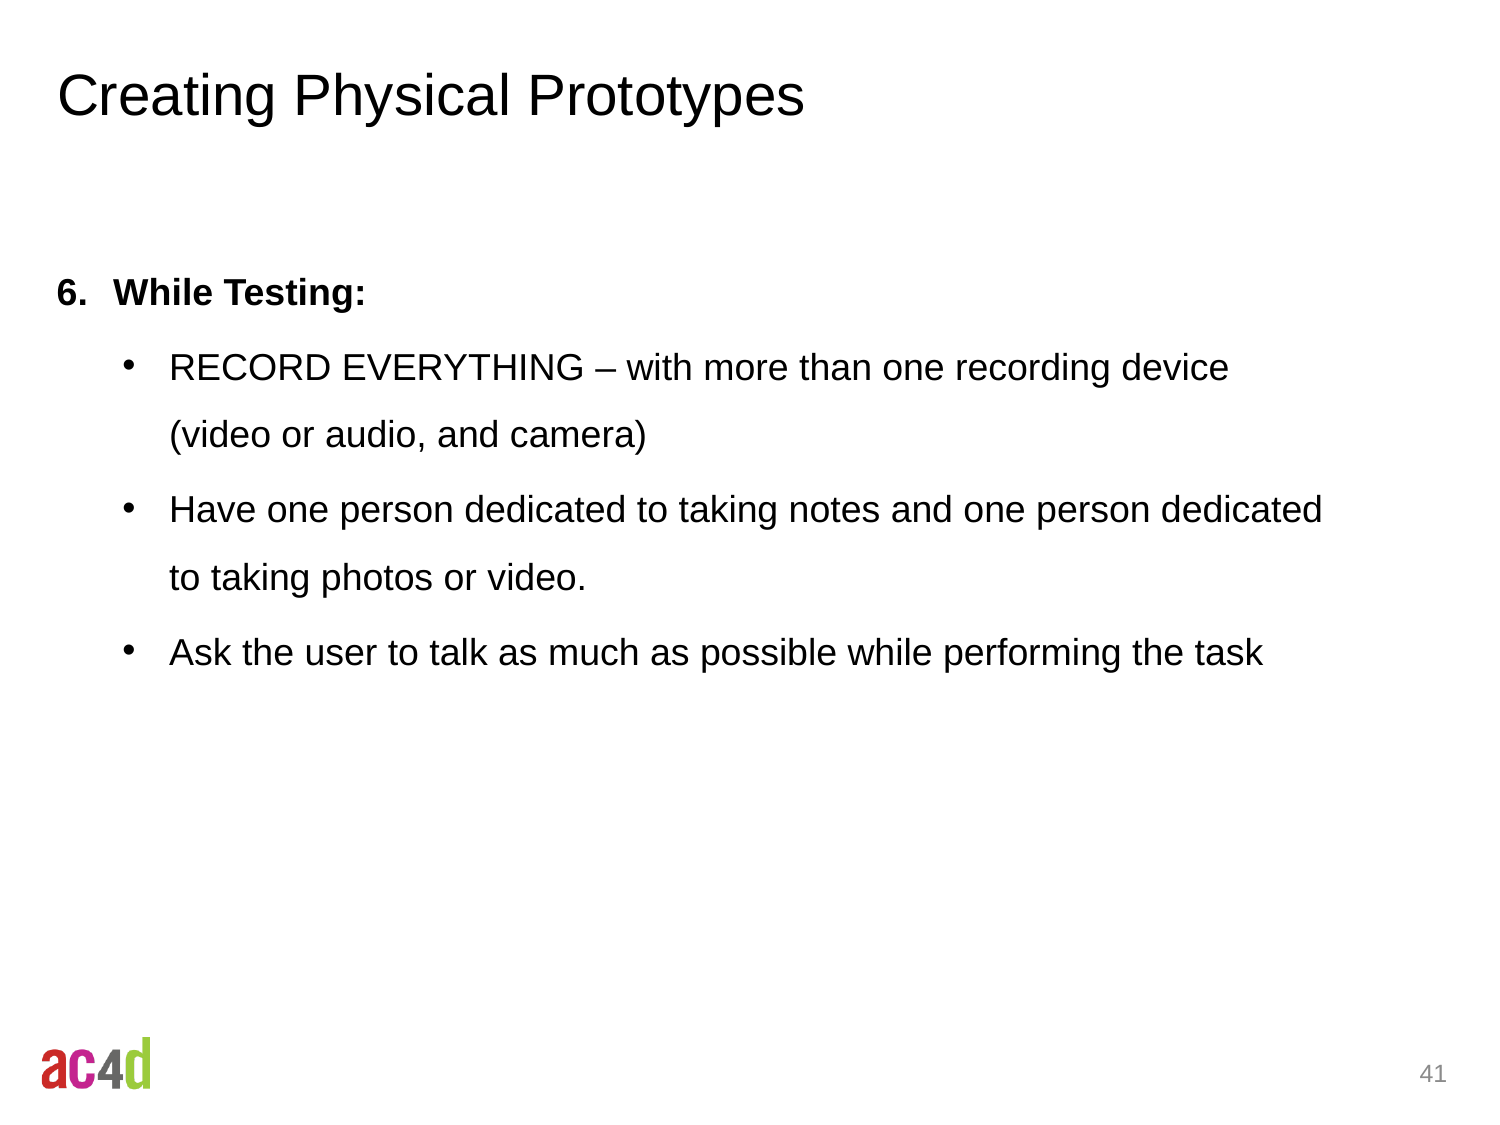

# Creating Physical Prototypes
While Testing:
RECORD EVERYTHING – with more than one recording device (video or audio, and camera)
Have one person dedicated to taking notes and one person dedicated to taking photos or video.
Ask the user to talk as much as possible while performing the task

41